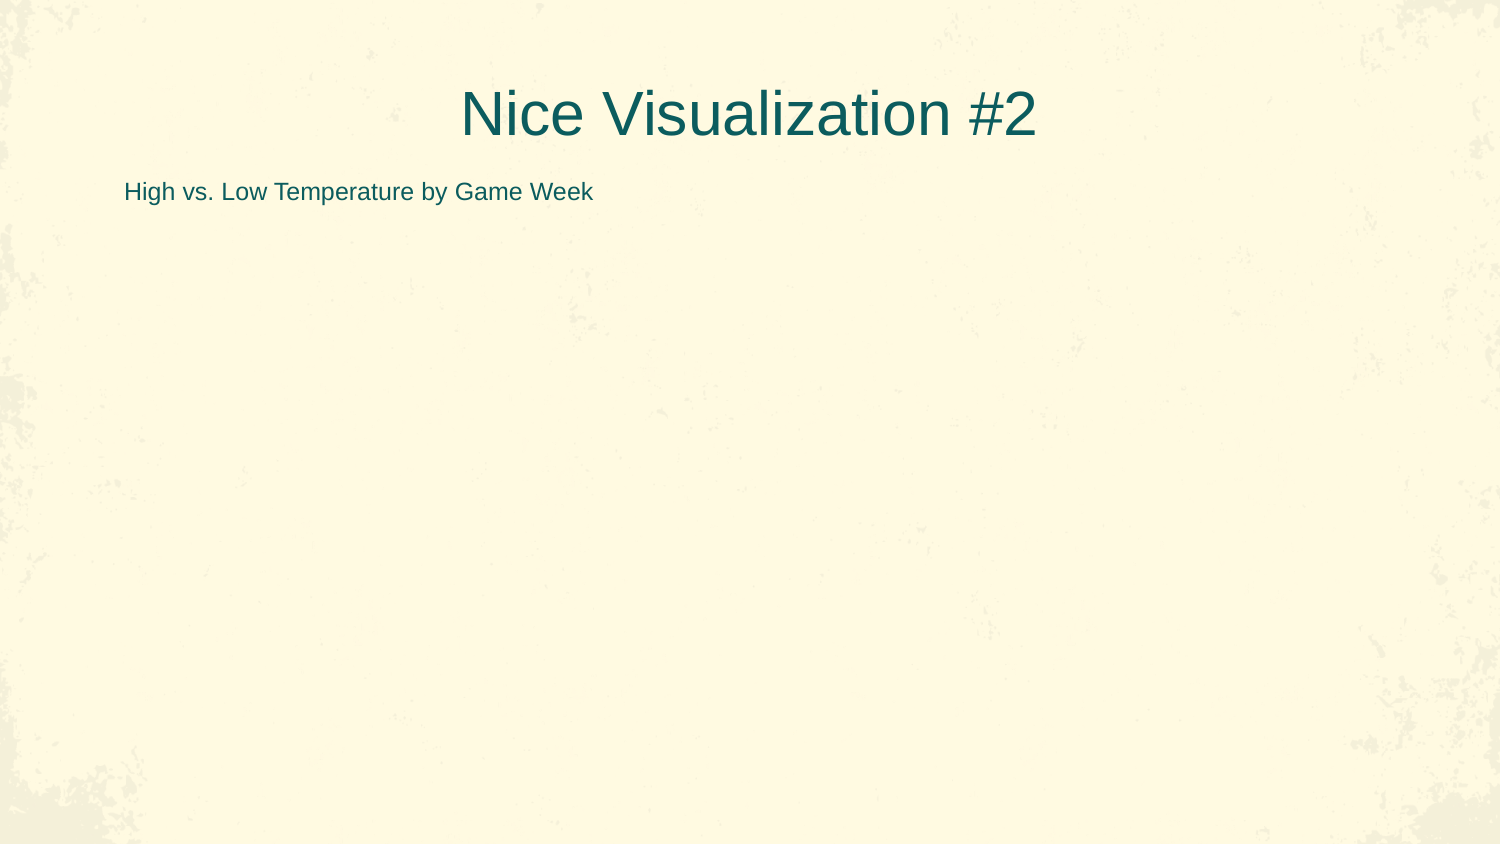

# Nice Visualization #2
High vs. Low Temperature by Game Week